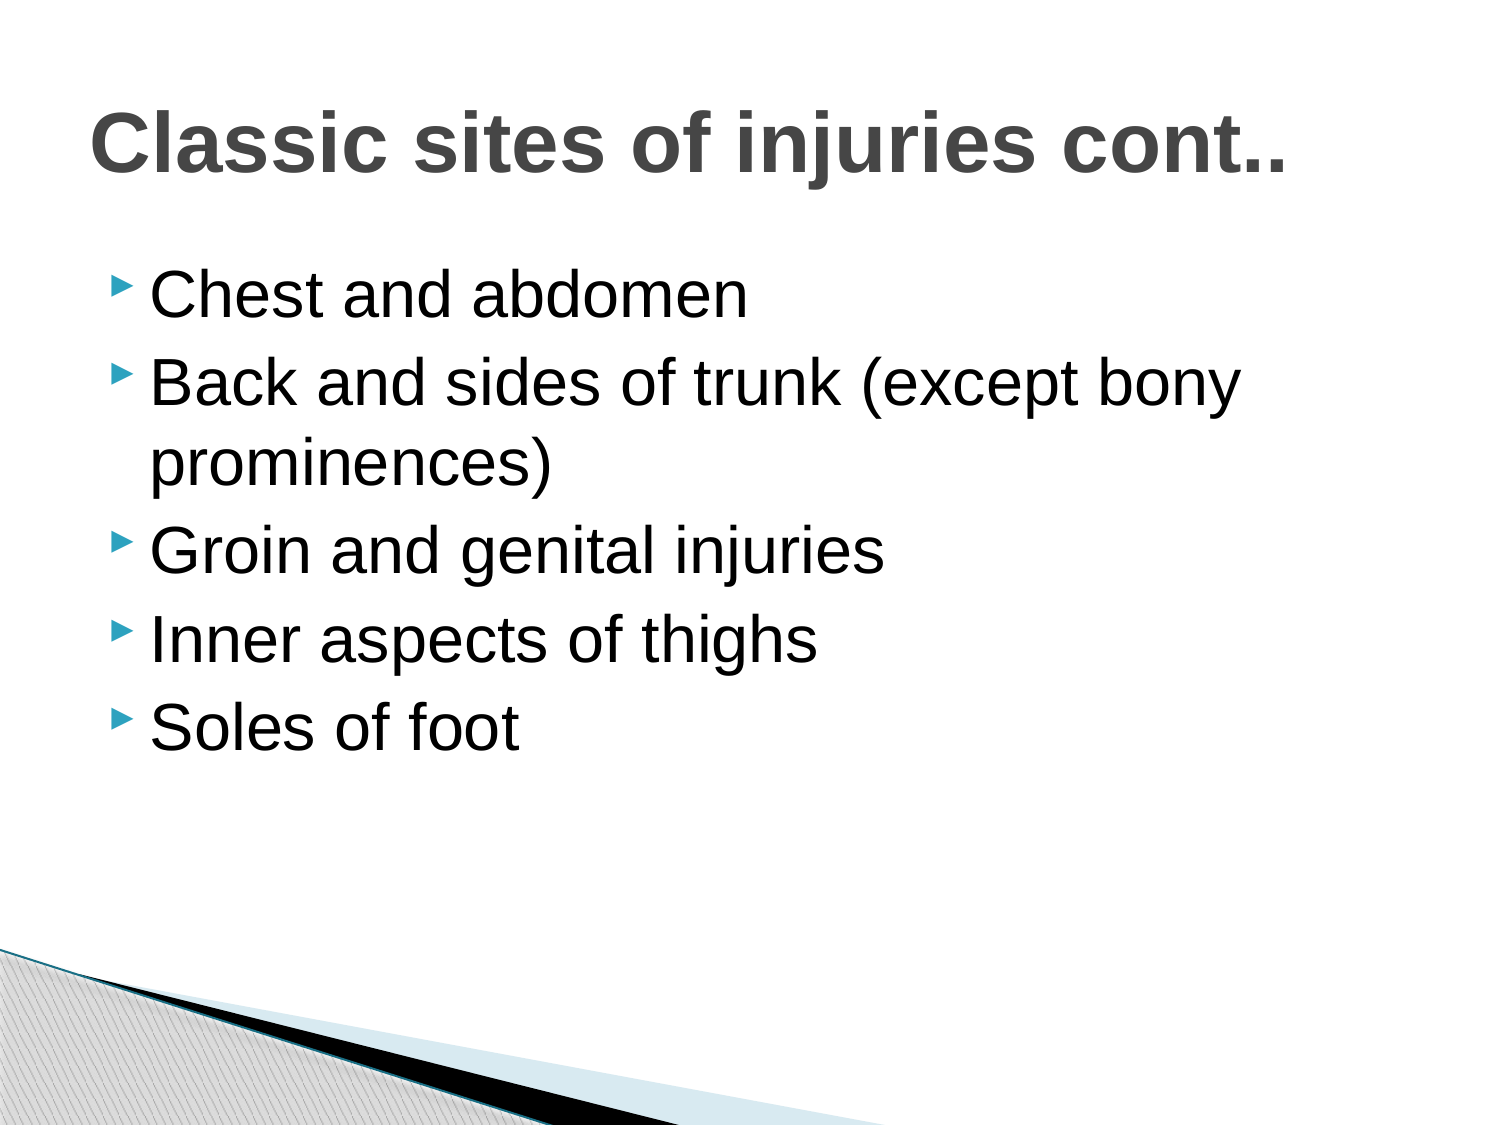

# Classic sites of injuries cont..
Chest and abdomen
Back and sides of trunk (except bony prominences)
Groin and genital injuries
Inner aspects of thighs
Soles of foot